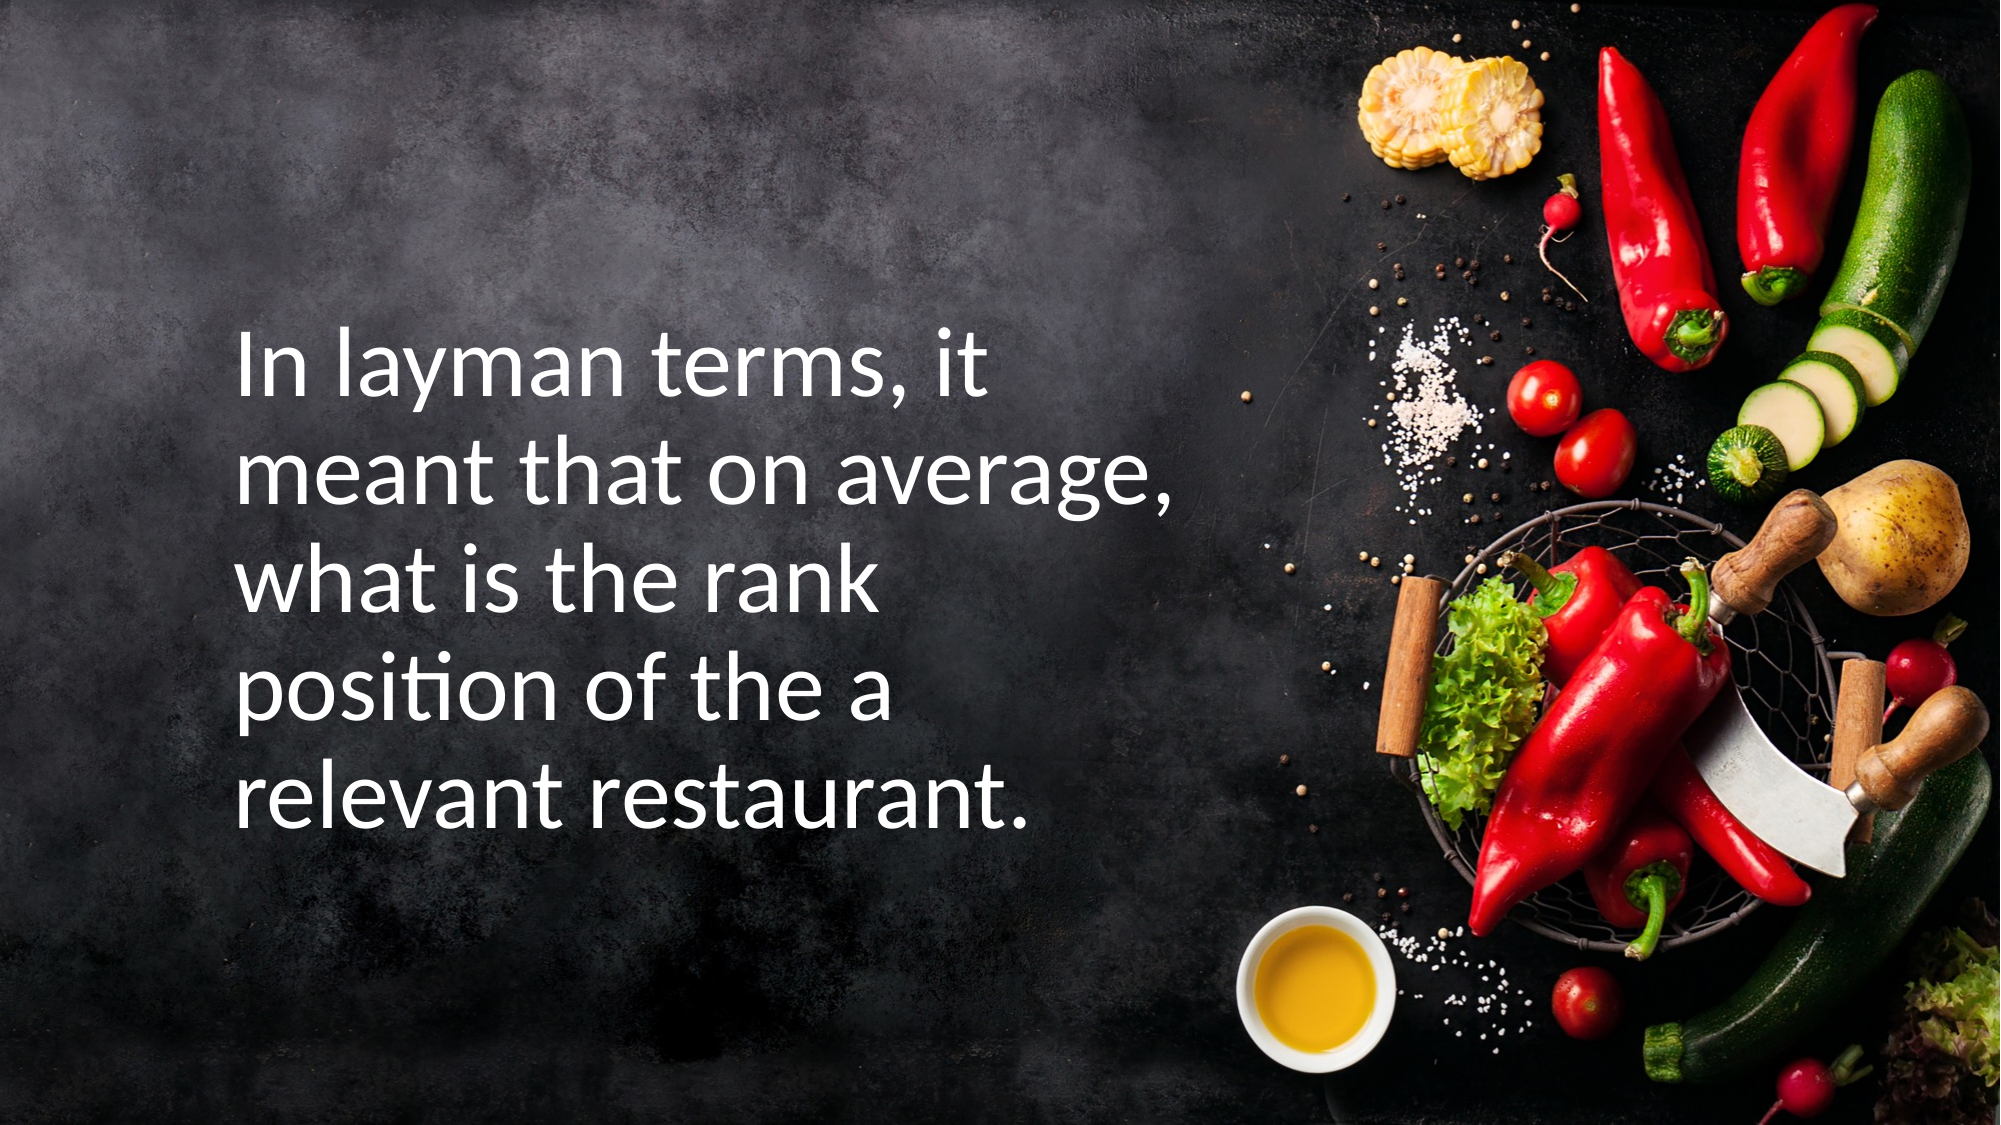

In layman terms, it meant that on average, what is the rank position of the a relevant restaurant.